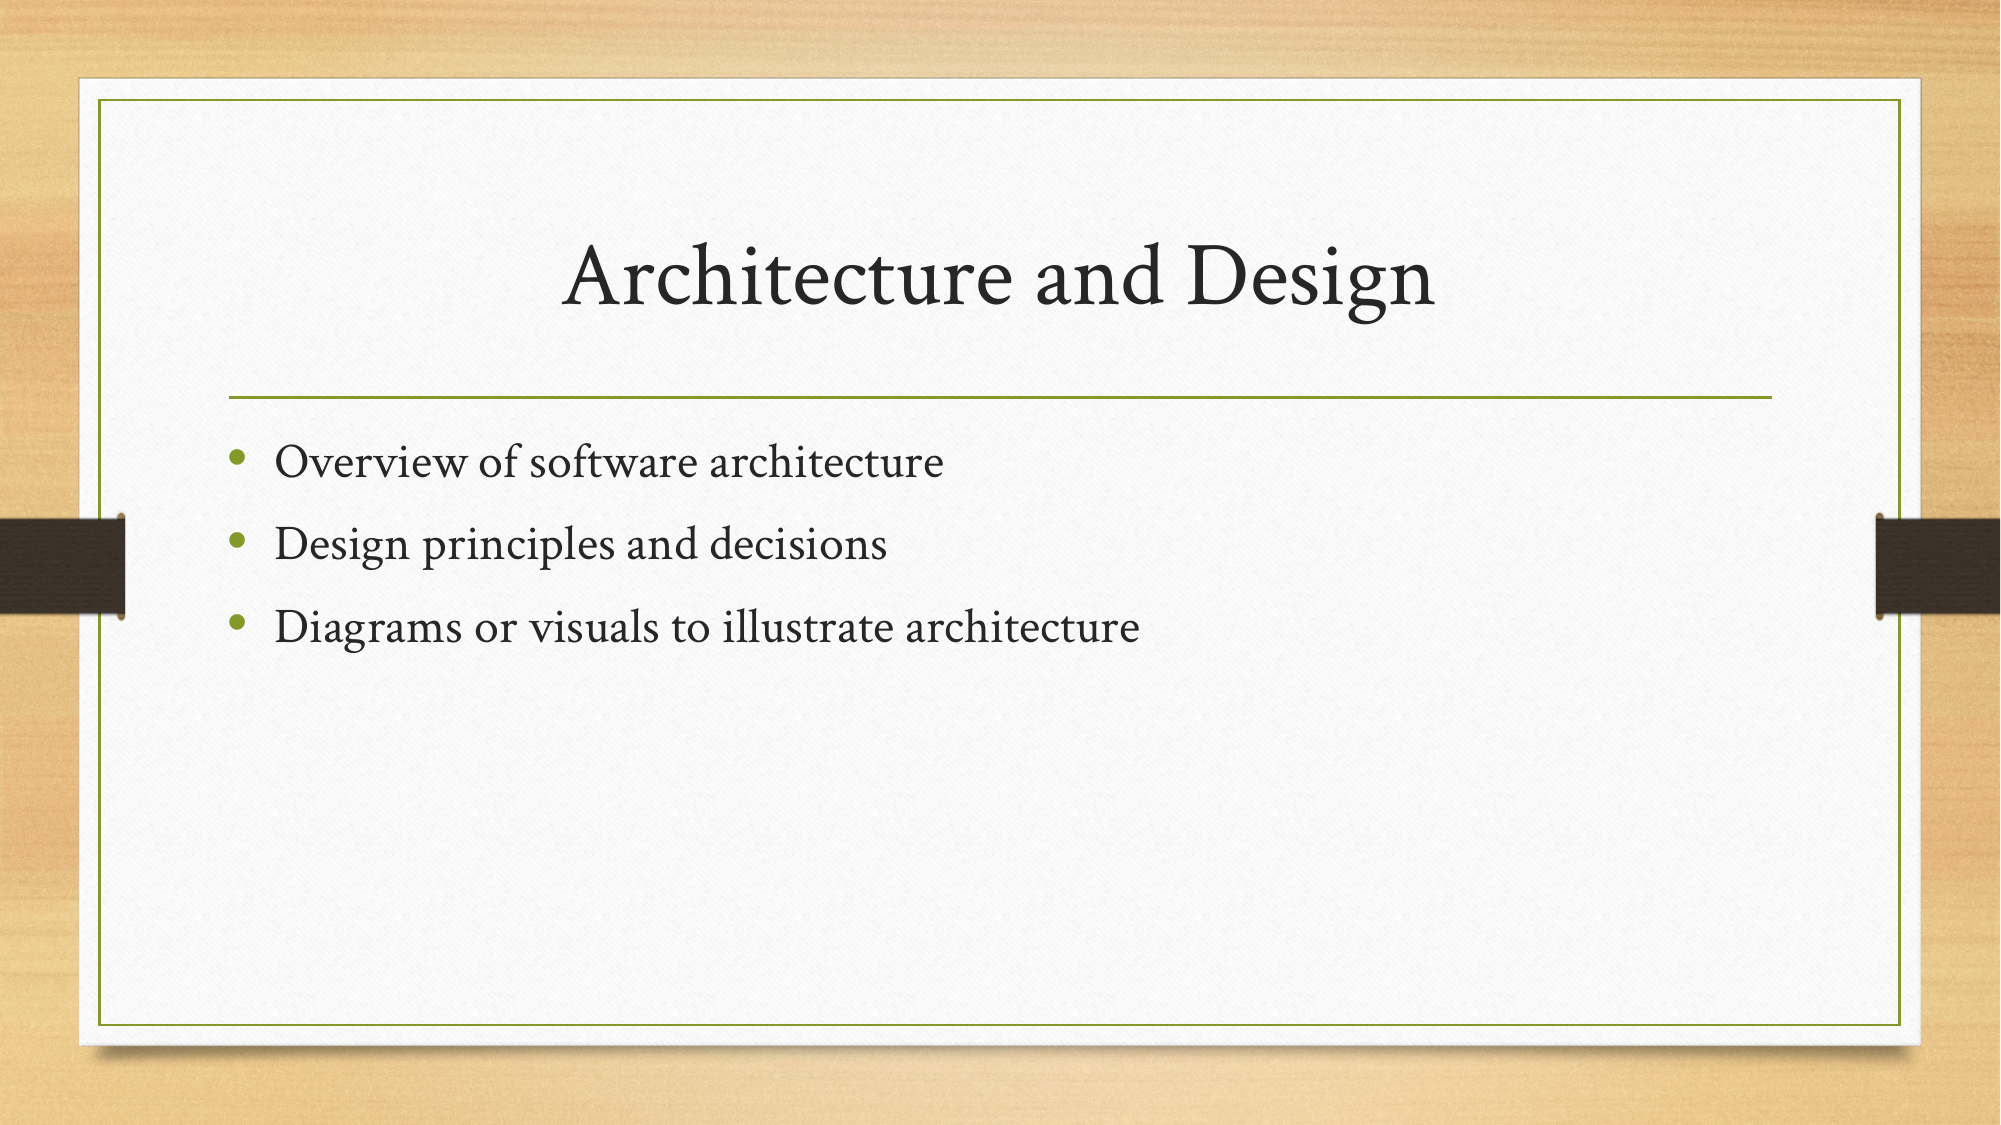

# Architecture and Design
Overview of software architecture
Design principles and decisions
Diagrams or visuals to illustrate architecture